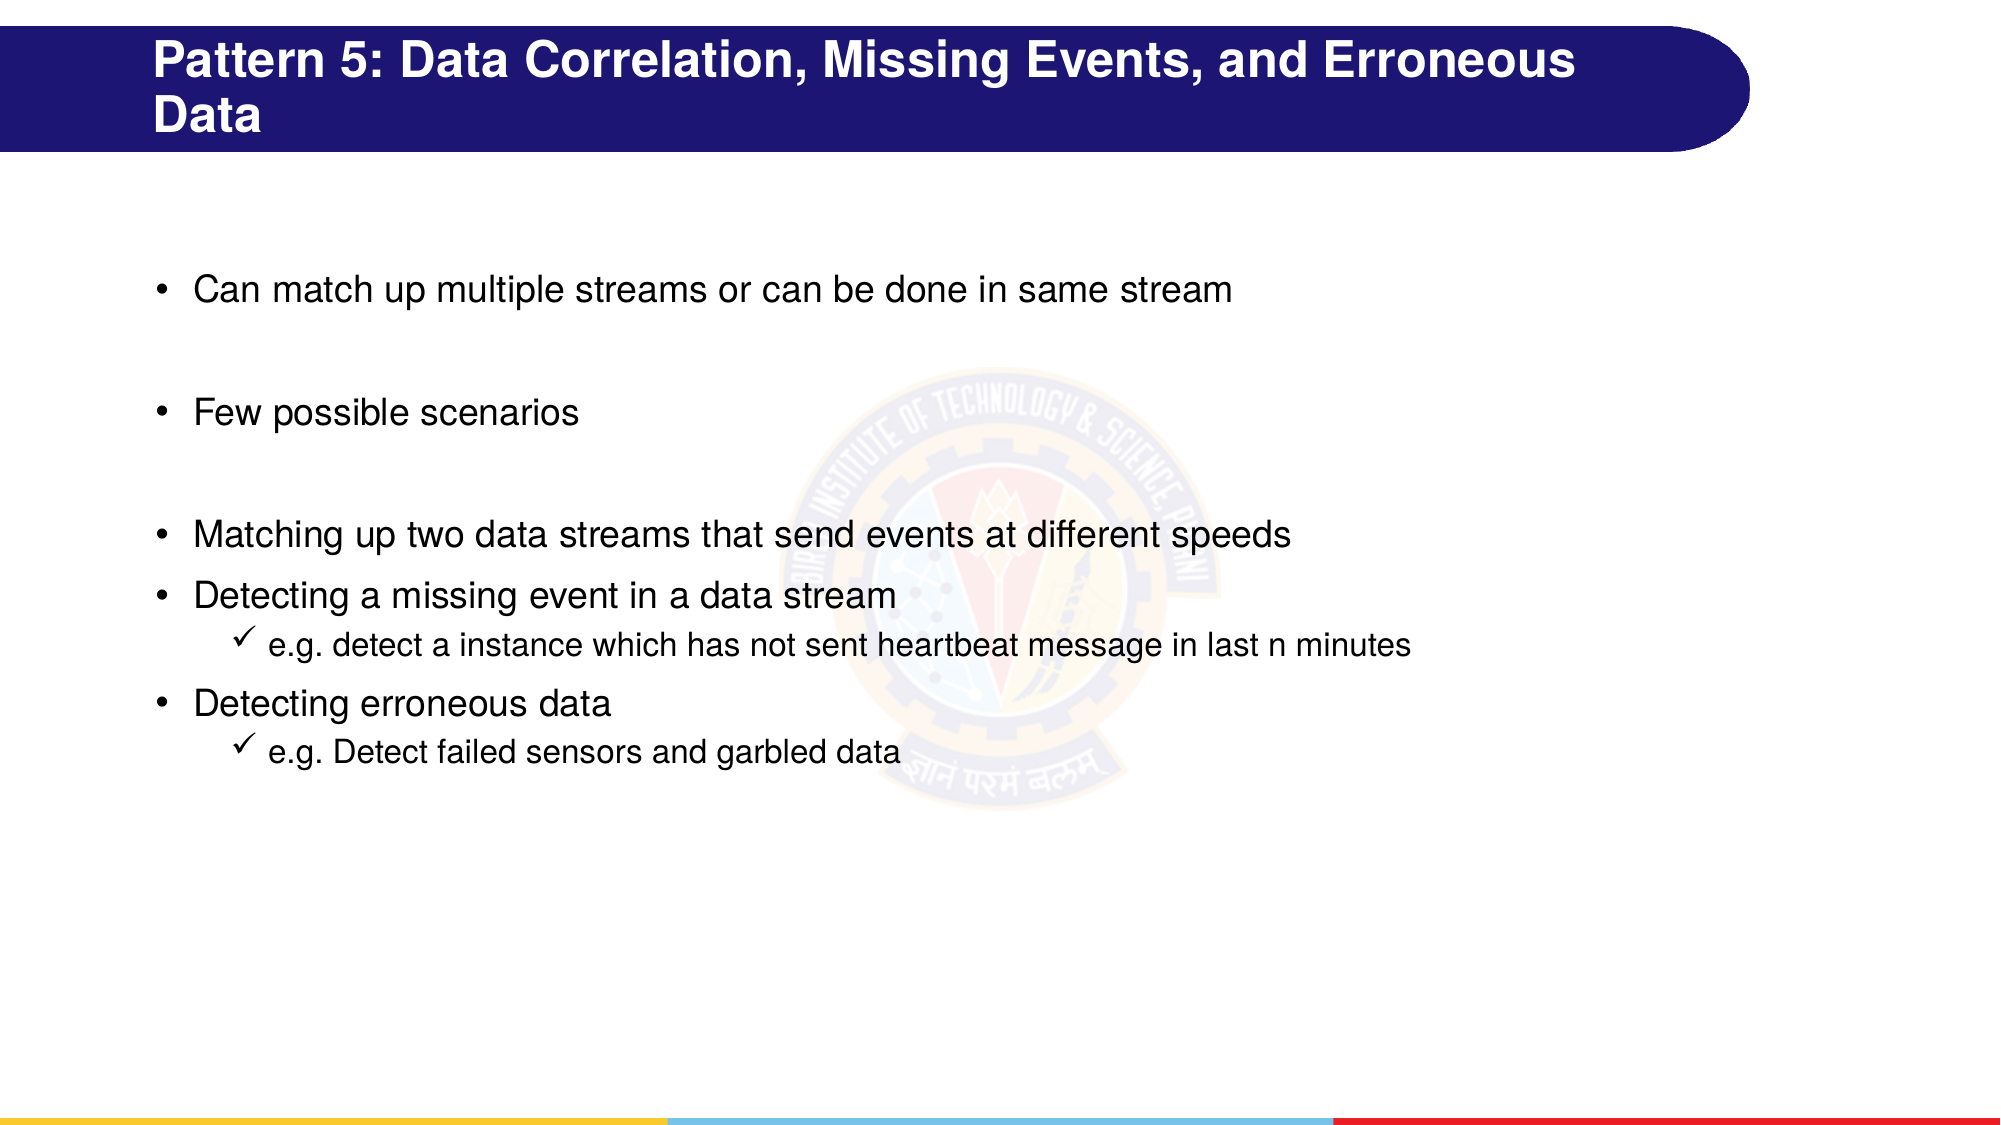

# Pattern 5: Data Correlation, Missing Events, and Erroneous Data

Can match up multiple streams or can be done in same stream

Few possible scenarios

Matching up two data streams that send events at different speeds
Detecting a missing event in a data stream
e.g. detect a instance which has not sent heartbeat message in last n minutes
Detecting erroneous data
e.g. Detect failed sensors and garbled data